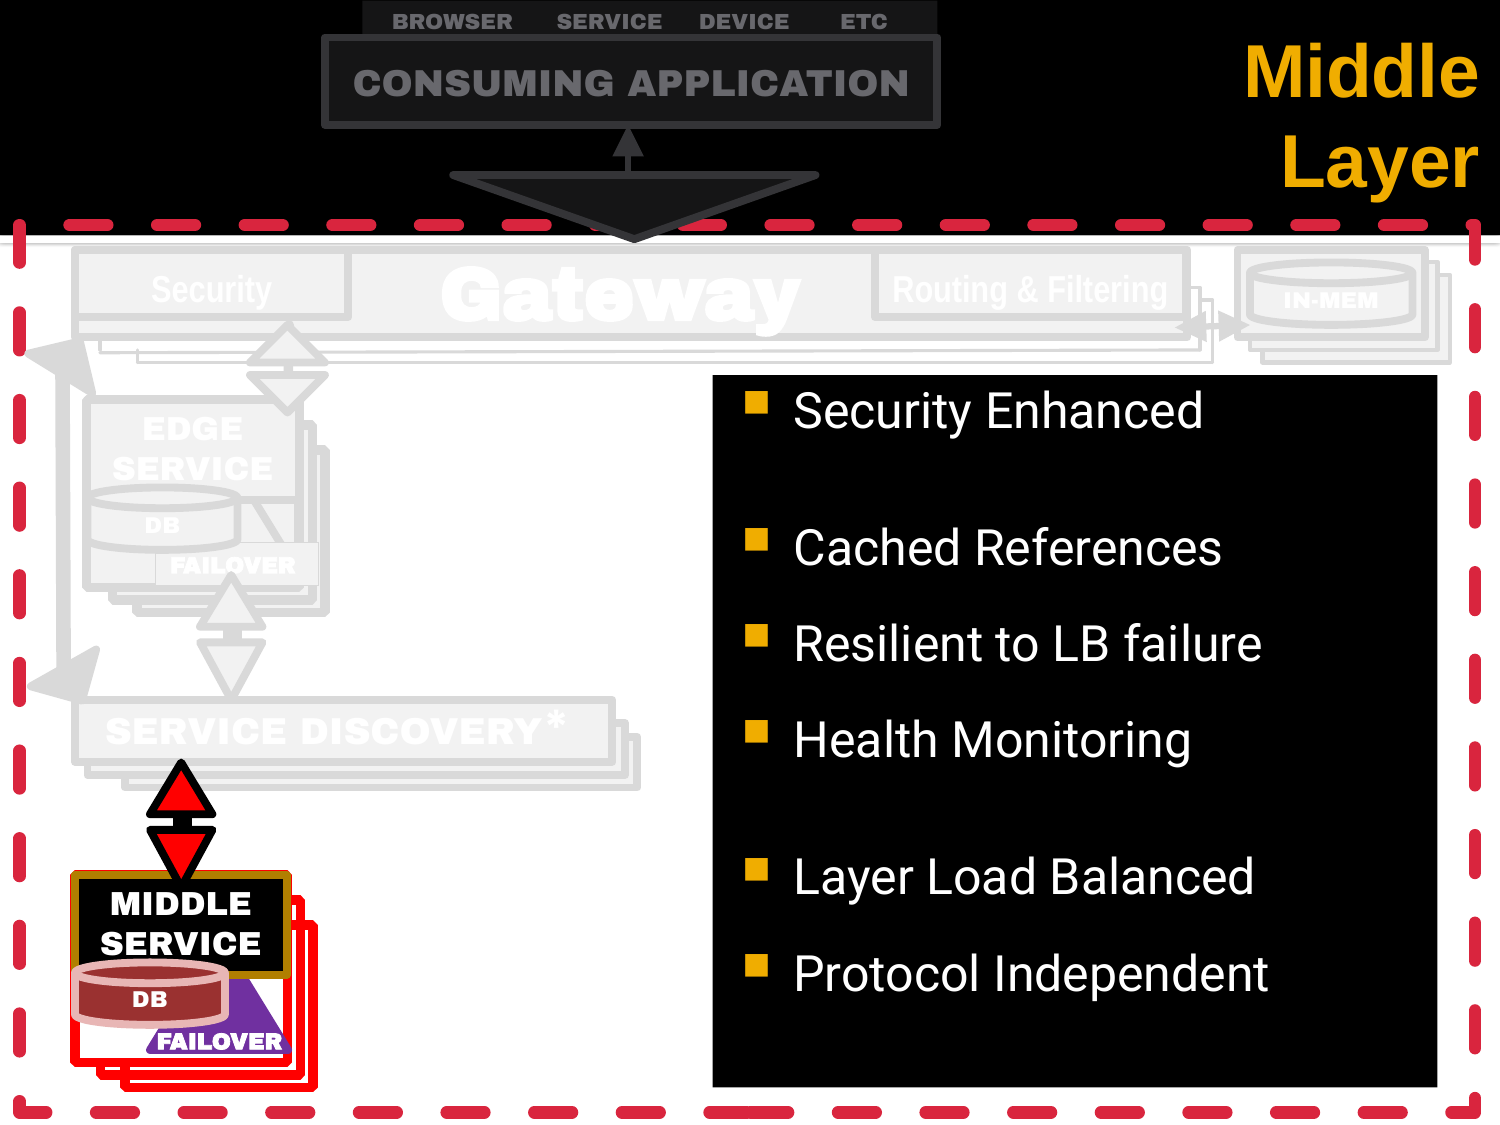

BROWSER      SERVICE     DEVICE       ETC
# Middle Layer
CONSUMING APPLICATION

Gateway

Security

Routing & Filtering

IN-MEM

Security Enhanced

Cached References

Resilient to LB failure

Health Monitoring

Layer Load Balanced

Protocol Independent

EDGE
SERVICE

DB
FAILOVER

SERVICE DISCOVERY*

MIDDLE
SERVICE

DB
FAILOVER